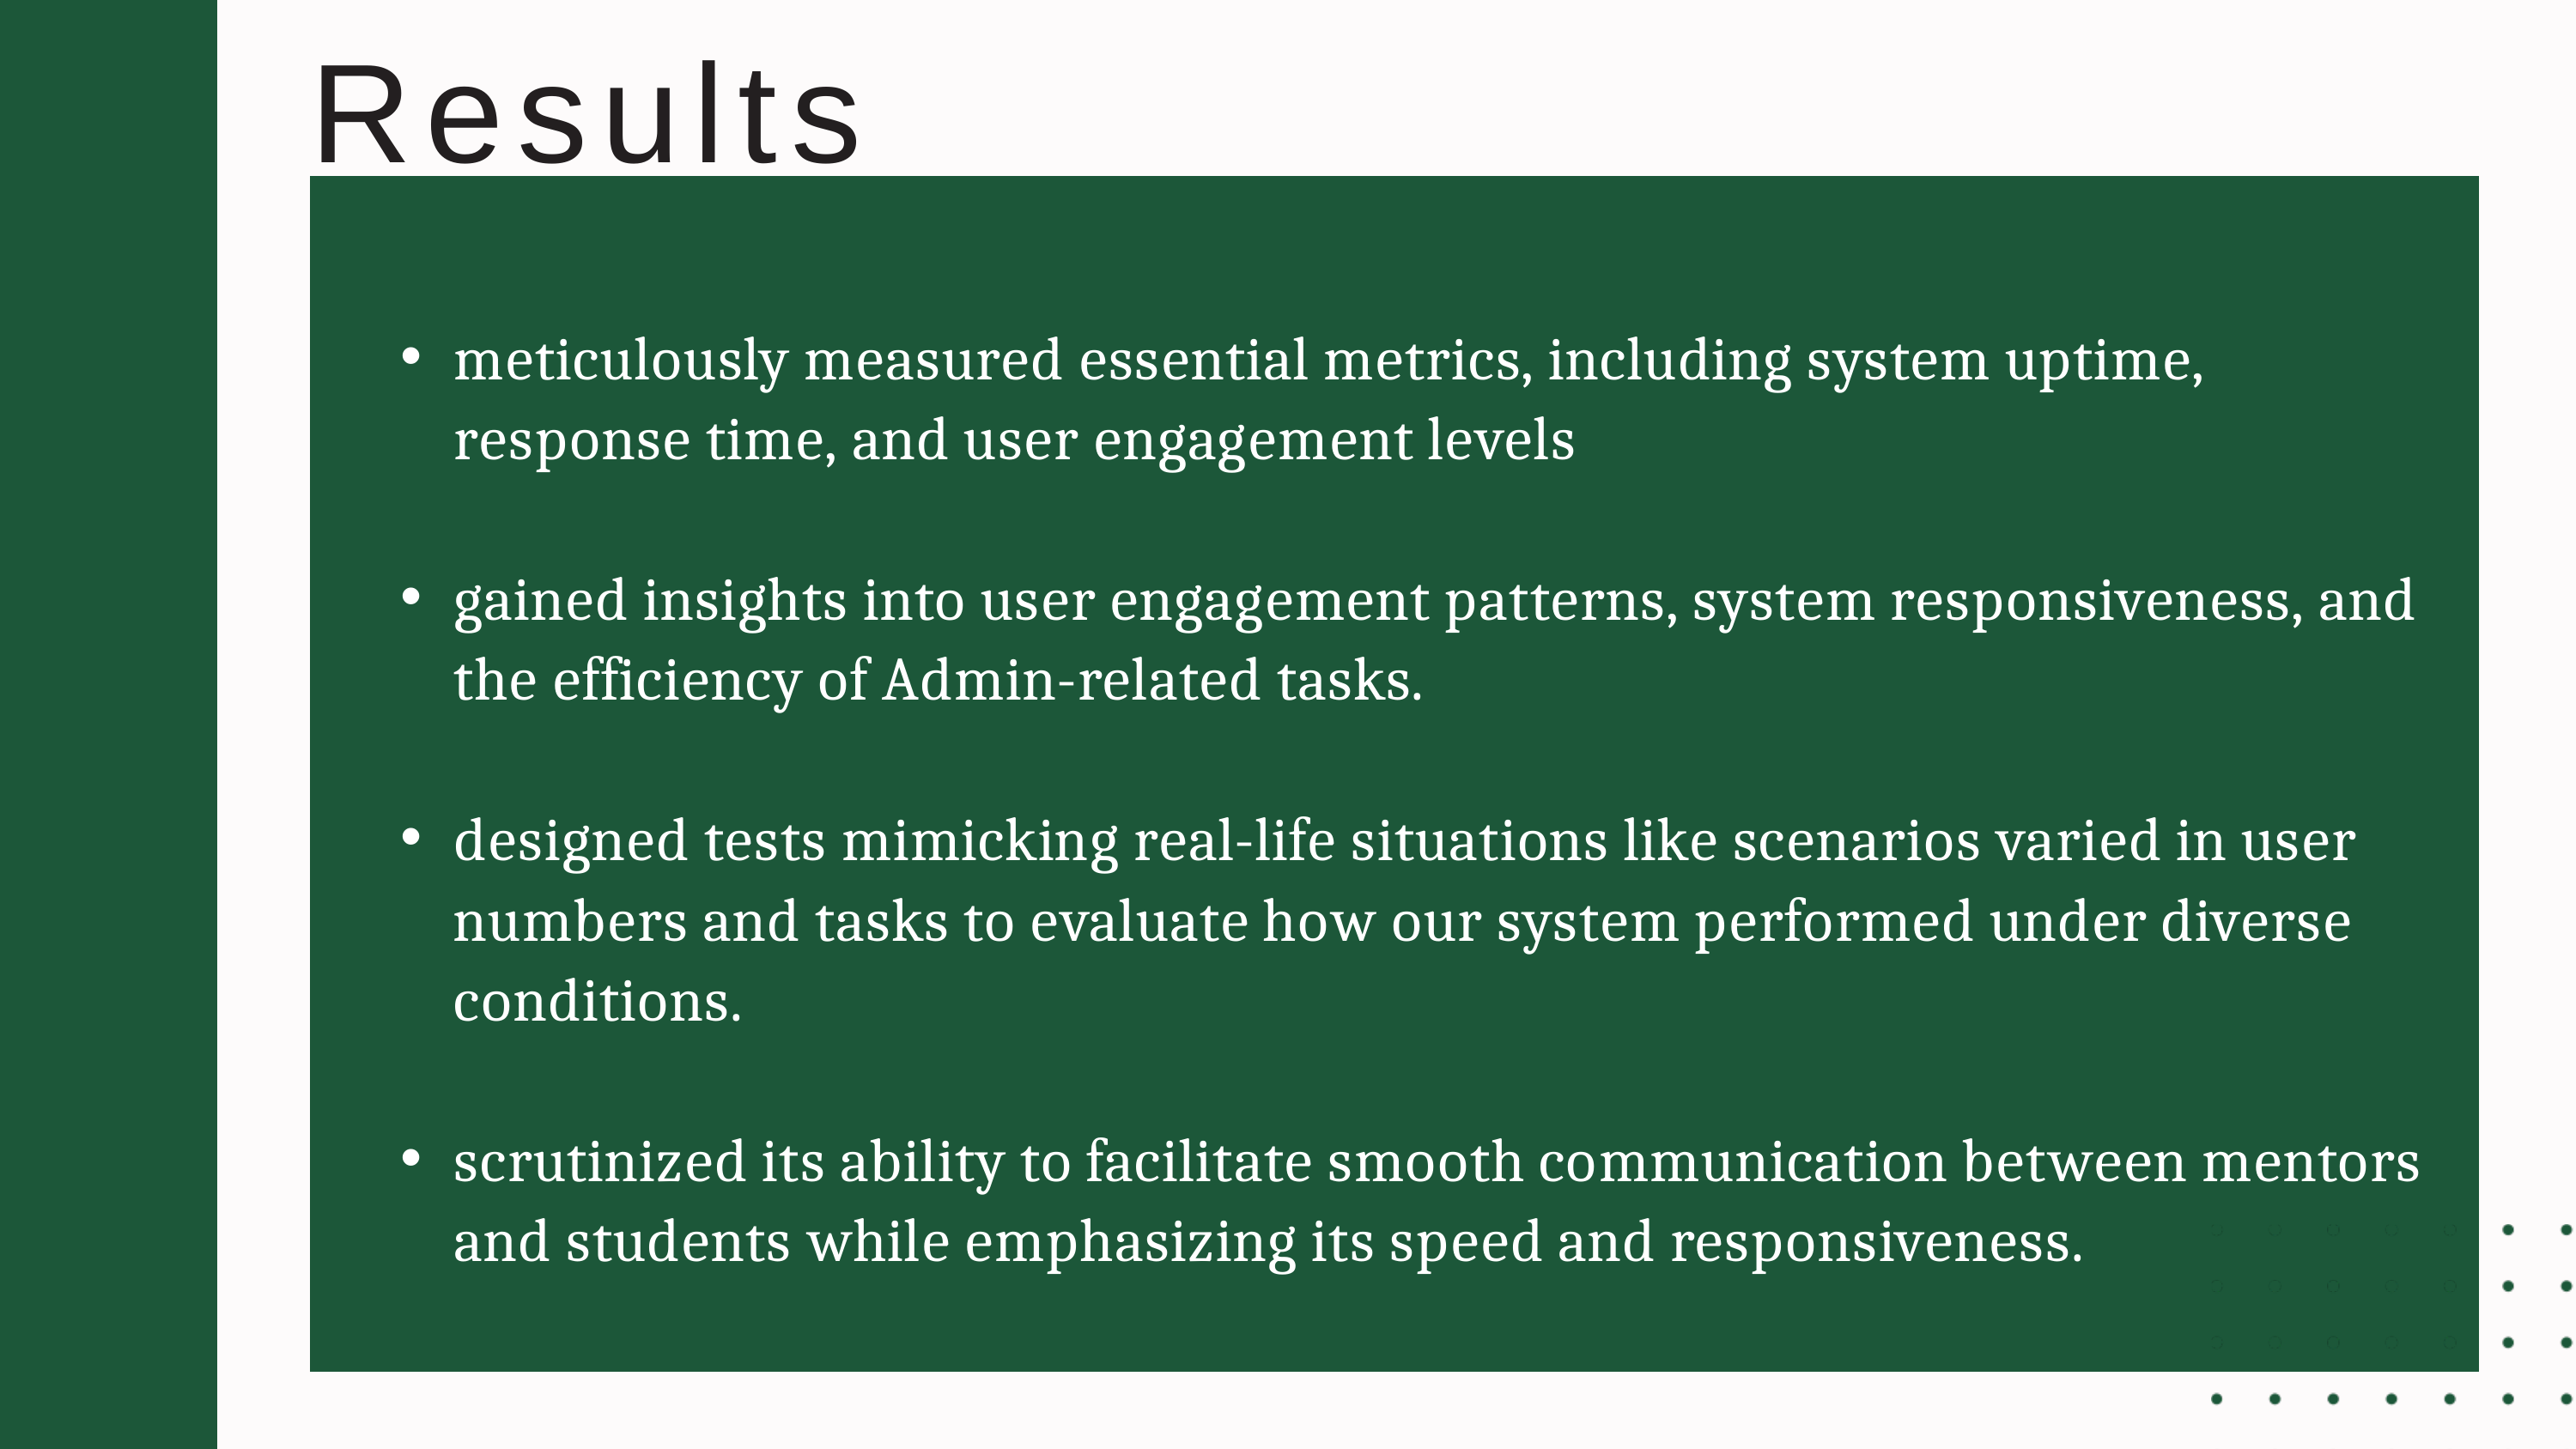

Results

meticulously measured essential metrics, including system uptime, response time, and user engagement levels

gained insights into user engagement patterns, system responsiveness, and the efficiency of Admin-related tasks.

designed tests mimicking real-life situations like scenarios varied in user numbers and tasks to evaluate how our system performed under diverse conditions.

scrutinized its ability to facilitate smooth communication between mentors and students while emphasizing its speed and responsiveness.